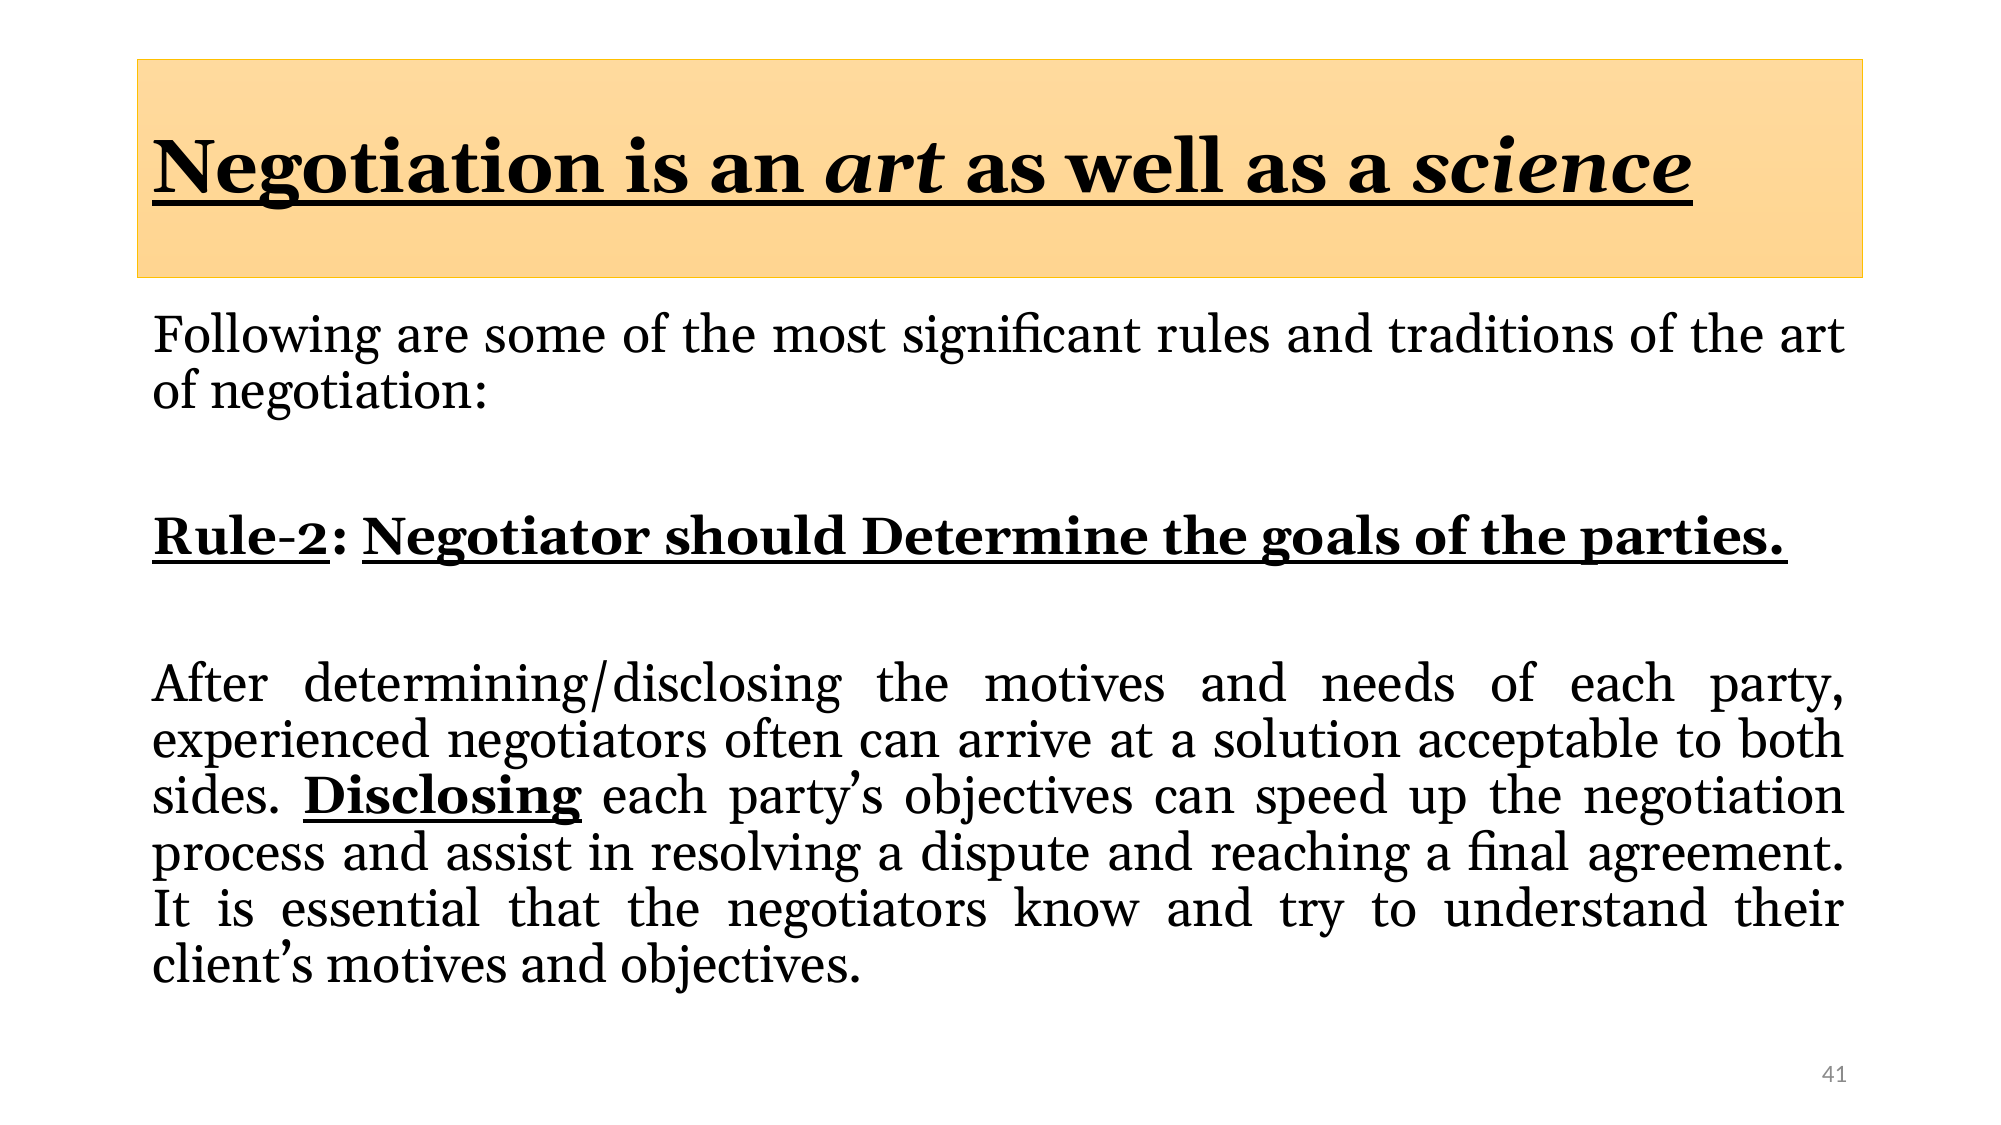

# Negotiation is an art as well as a science
Following are some of the most significant rules and traditions of the art of negotiation:

Rule-2: Negotiator should Determine the goals of the parties.

After determining/disclosing the motives and needs of each party, experienced negotiators often can arrive at a solution acceptable to both sides. Disclosing each party’s objectives can speed up the negotiation process and assist in resolving a dispute and reaching a final agreement. It is essential that the negotiators know and try to understand their client’s motives and objectives.

41